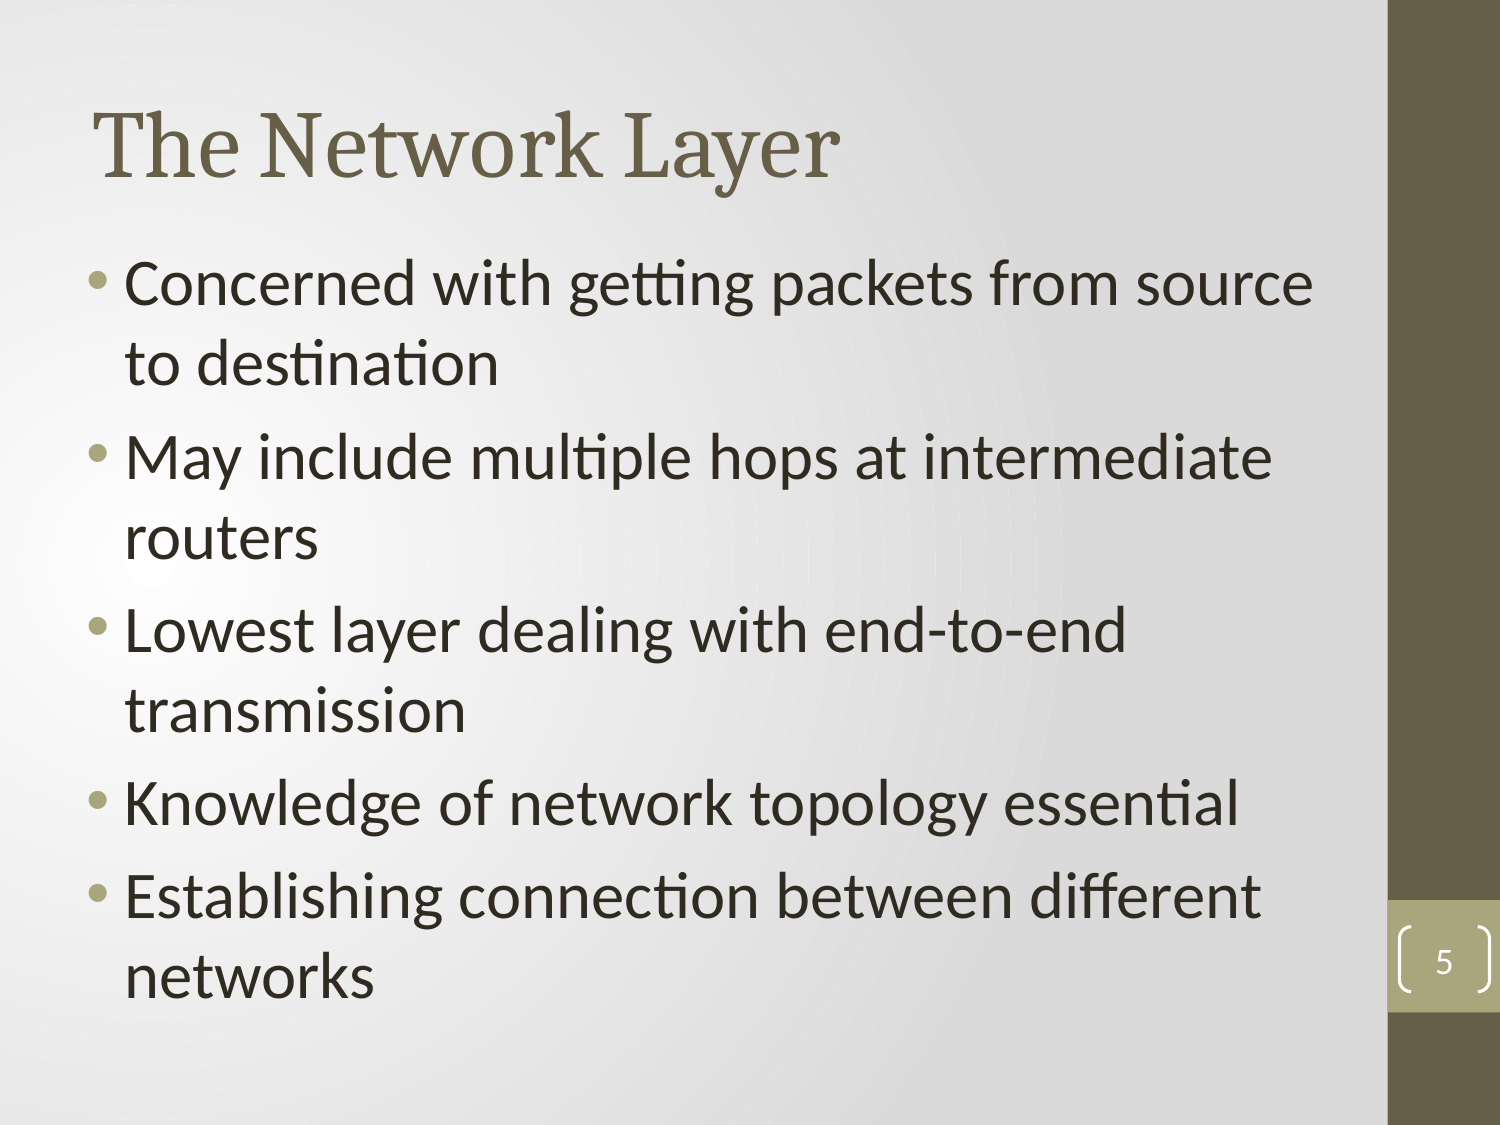

# The Network Layer
Concerned with getting packets from source to destination
May include multiple hops at intermediate routers
Lowest layer dealing with end-to-end transmission
Knowledge of network topology essential
Establishing connection between different networks
5